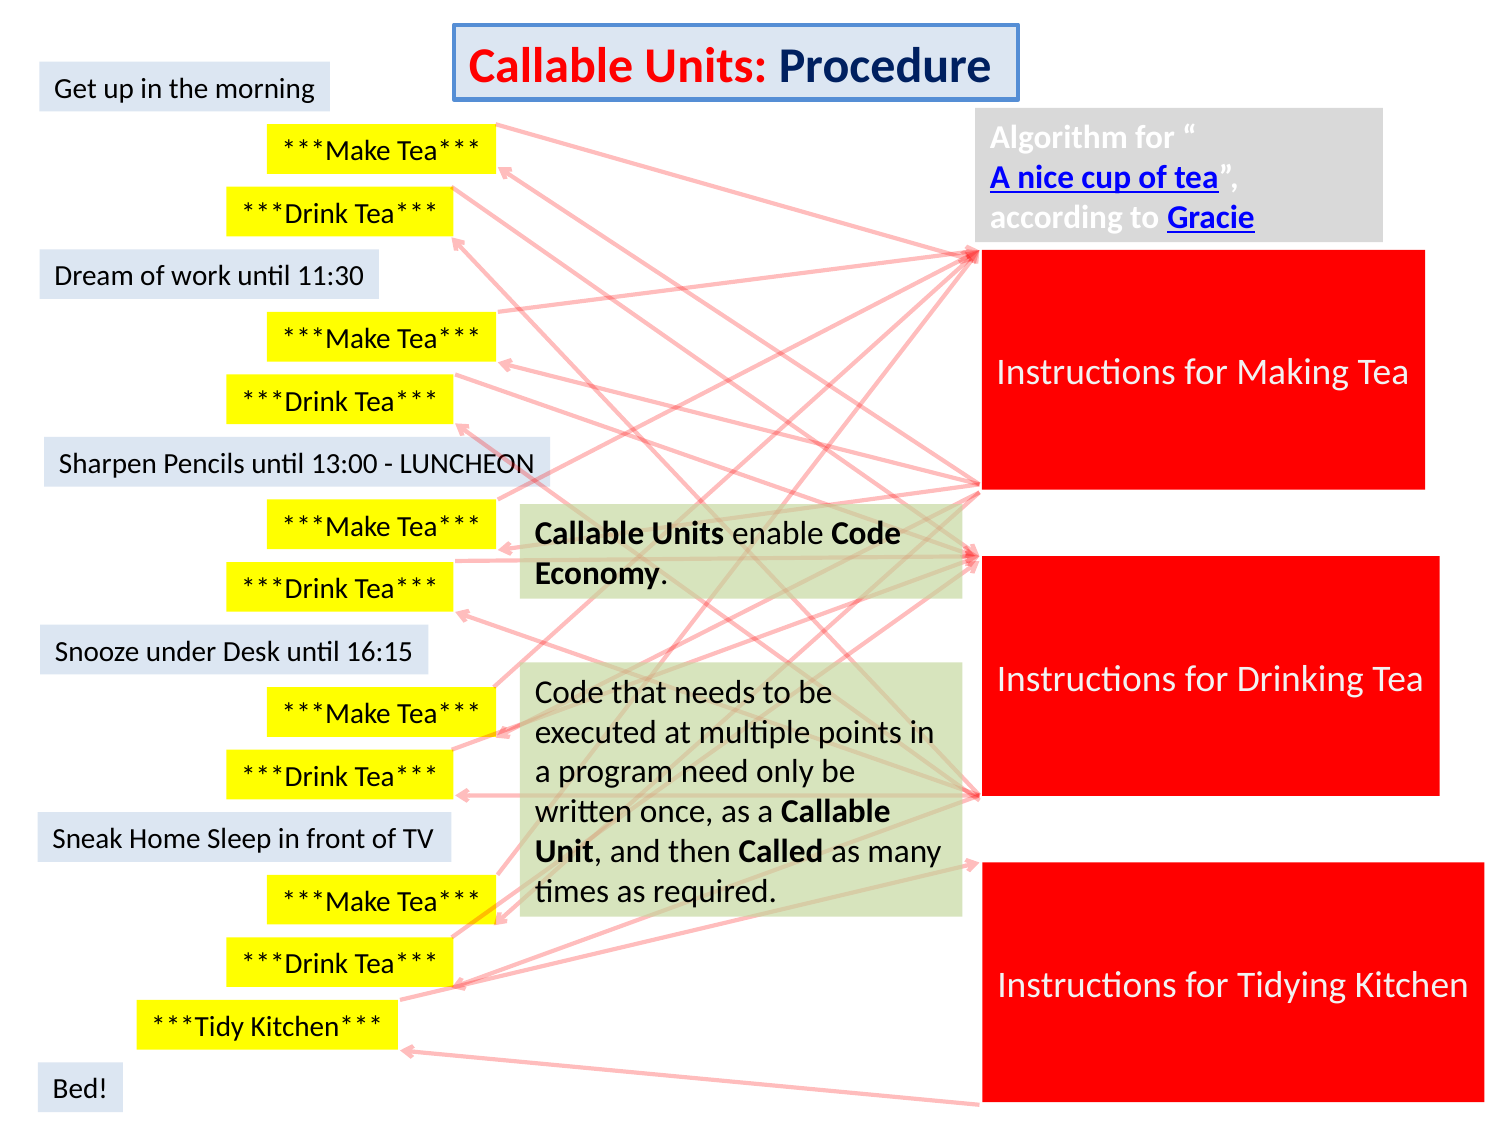

Callable Units: Procedure
Get up in the morning
Algorithm for “A nice cup of tea”, according to Gracie
***Make Tea***
***Drink Tea***
Dream of work until 11:30

Instructions for Making Tea

***Make Tea***
***Drink Tea***
Sharpen Pencils until 13:00 - LUNCHEON
***Make Tea***
Callable Units enable Code Economy.

Instructions for Drinking Tea

***Drink Tea***
Snooze under Desk until 16:15
Code that needs to be executed at multiple points in a program need only be written once, as a Callable Unit, and then Called as many times as required.
***Make Tea***
***Drink Tea***
Sneak Home Sleep in front of TV

Instructions for Tidying Kitchen

***Make Tea***
***Drink Tea***
***Tidy Kitchen***
Bed!